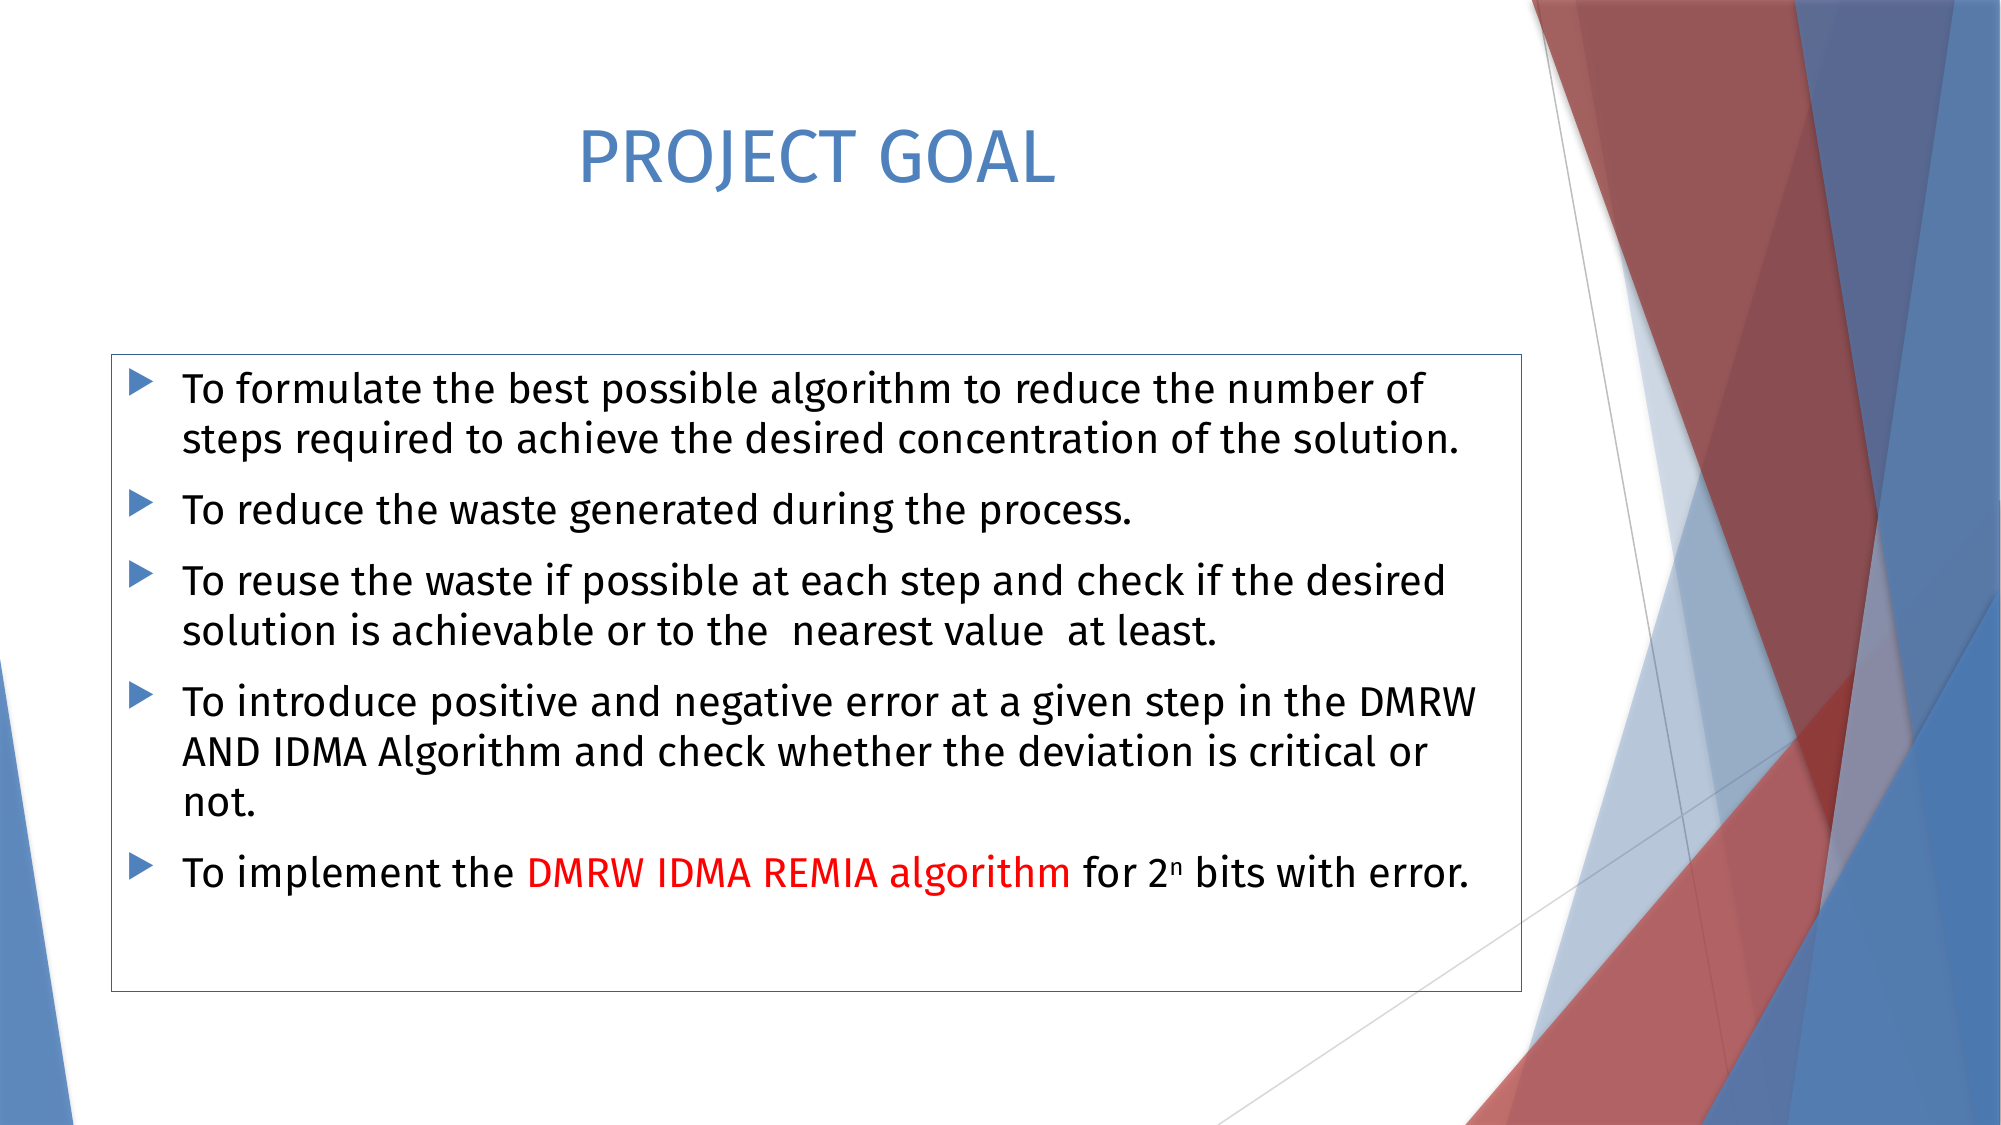

# PROJECT GOAL
To formulate the best possible algorithm to reduce the number of steps required to achieve the desired concentration of the solution.
To reduce the waste generated during the process.
To reuse the waste if possible at each step and check if the desired solution is achievable or to the  nearest value  at least.
To introduce positive and negative error at a given step in the DMRW AND IDMA Algorithm and check whether the deviation is critical or not.
To implement the DMRW IDMA REMIA algorithm for 2n bits with error.